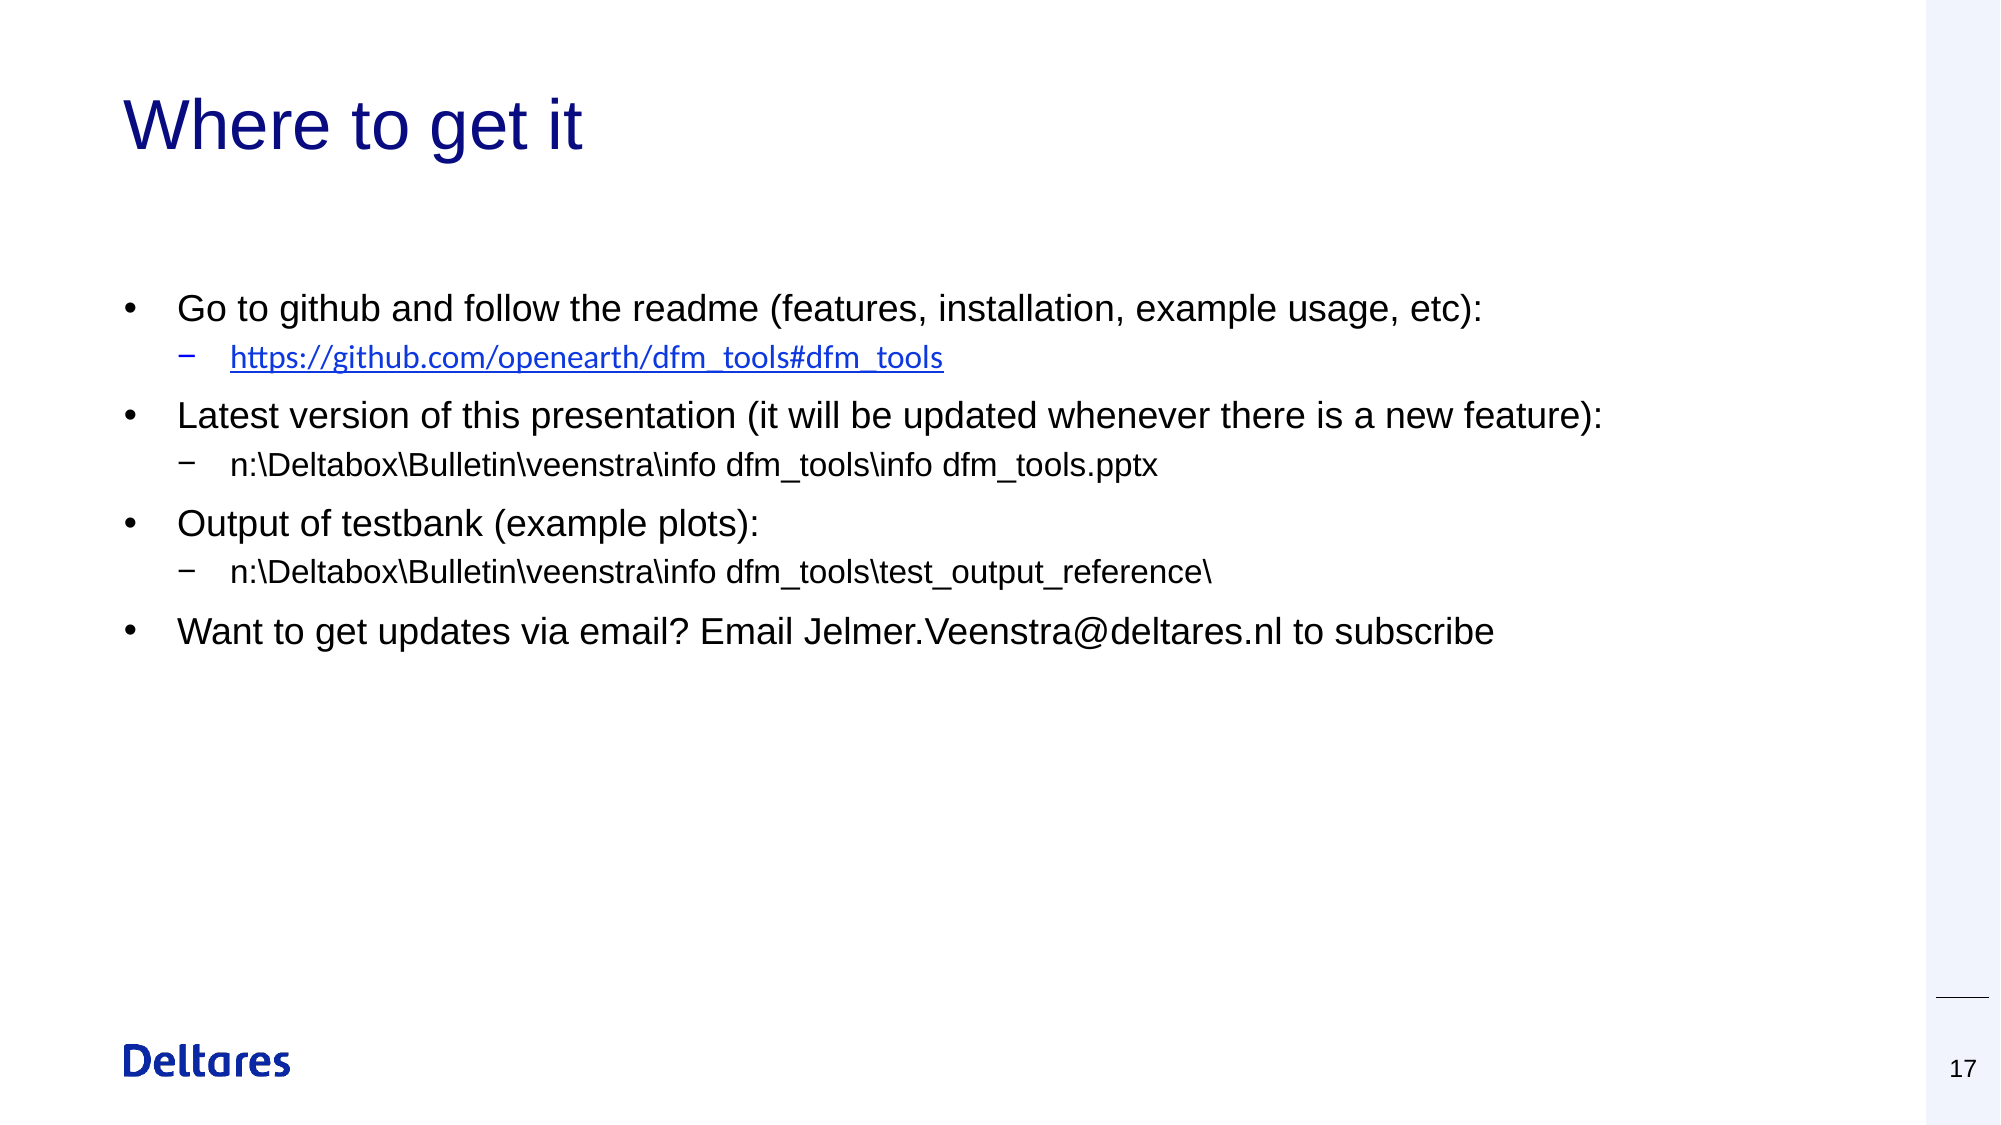

# Where to get it
Go to github and follow the readme (features, installation, example usage, etc):
https://github.com/openearth/dfm_tools#dfm_tools
Latest version of this presentation (it will be updated whenever there is a new feature):
n:\Deltabox\Bulletin\veenstra\info dfm_tools\info dfm_tools.pptx
Output of testbank (example plots):
n:\Deltabox\Bulletin\veenstra\info dfm_tools\test_output_reference\
Want to get updates via email? Email Jelmer.Veenstra@deltares.nl to subscribe

17